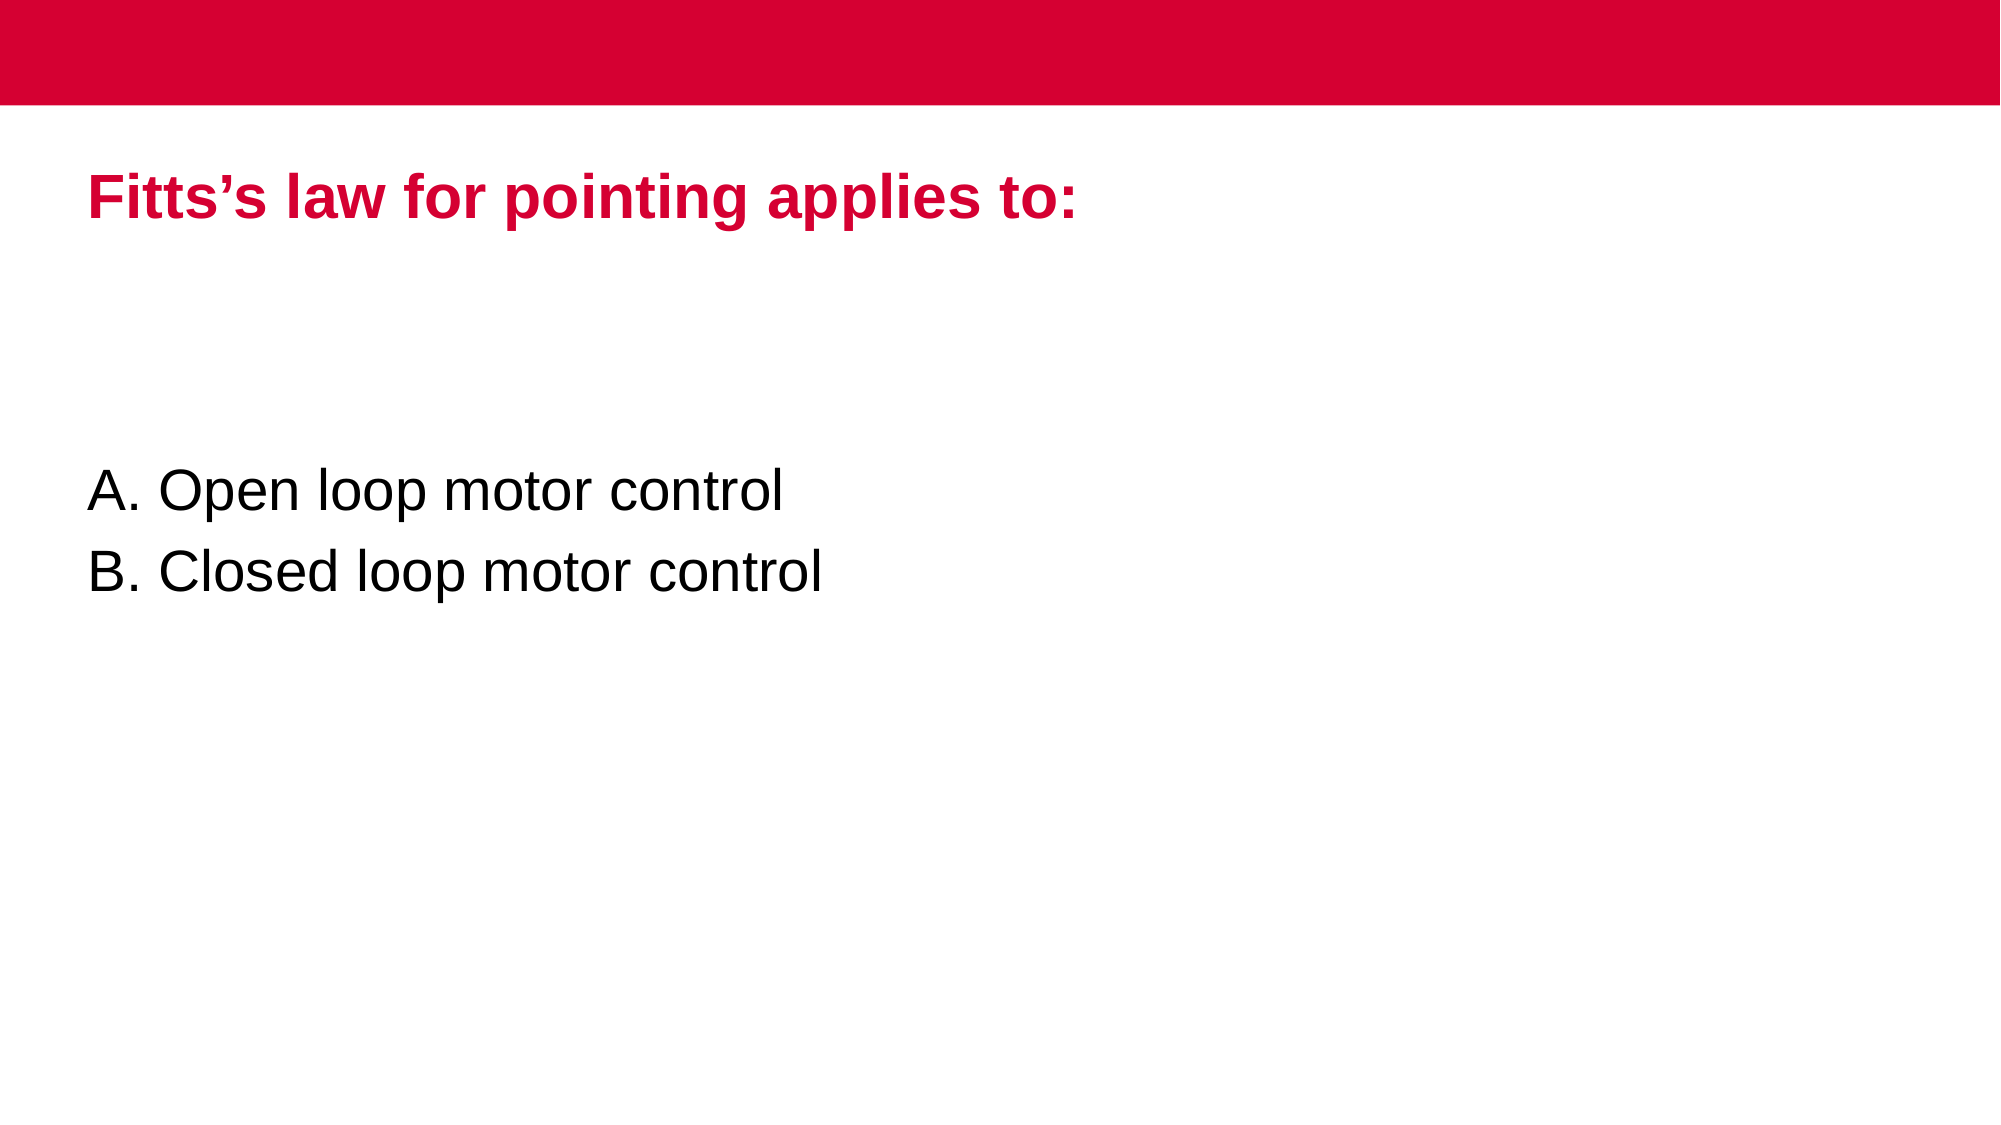

# Fitts’s law for pointing applies to:
A. Open loop motor control
B. Closed loop motor control